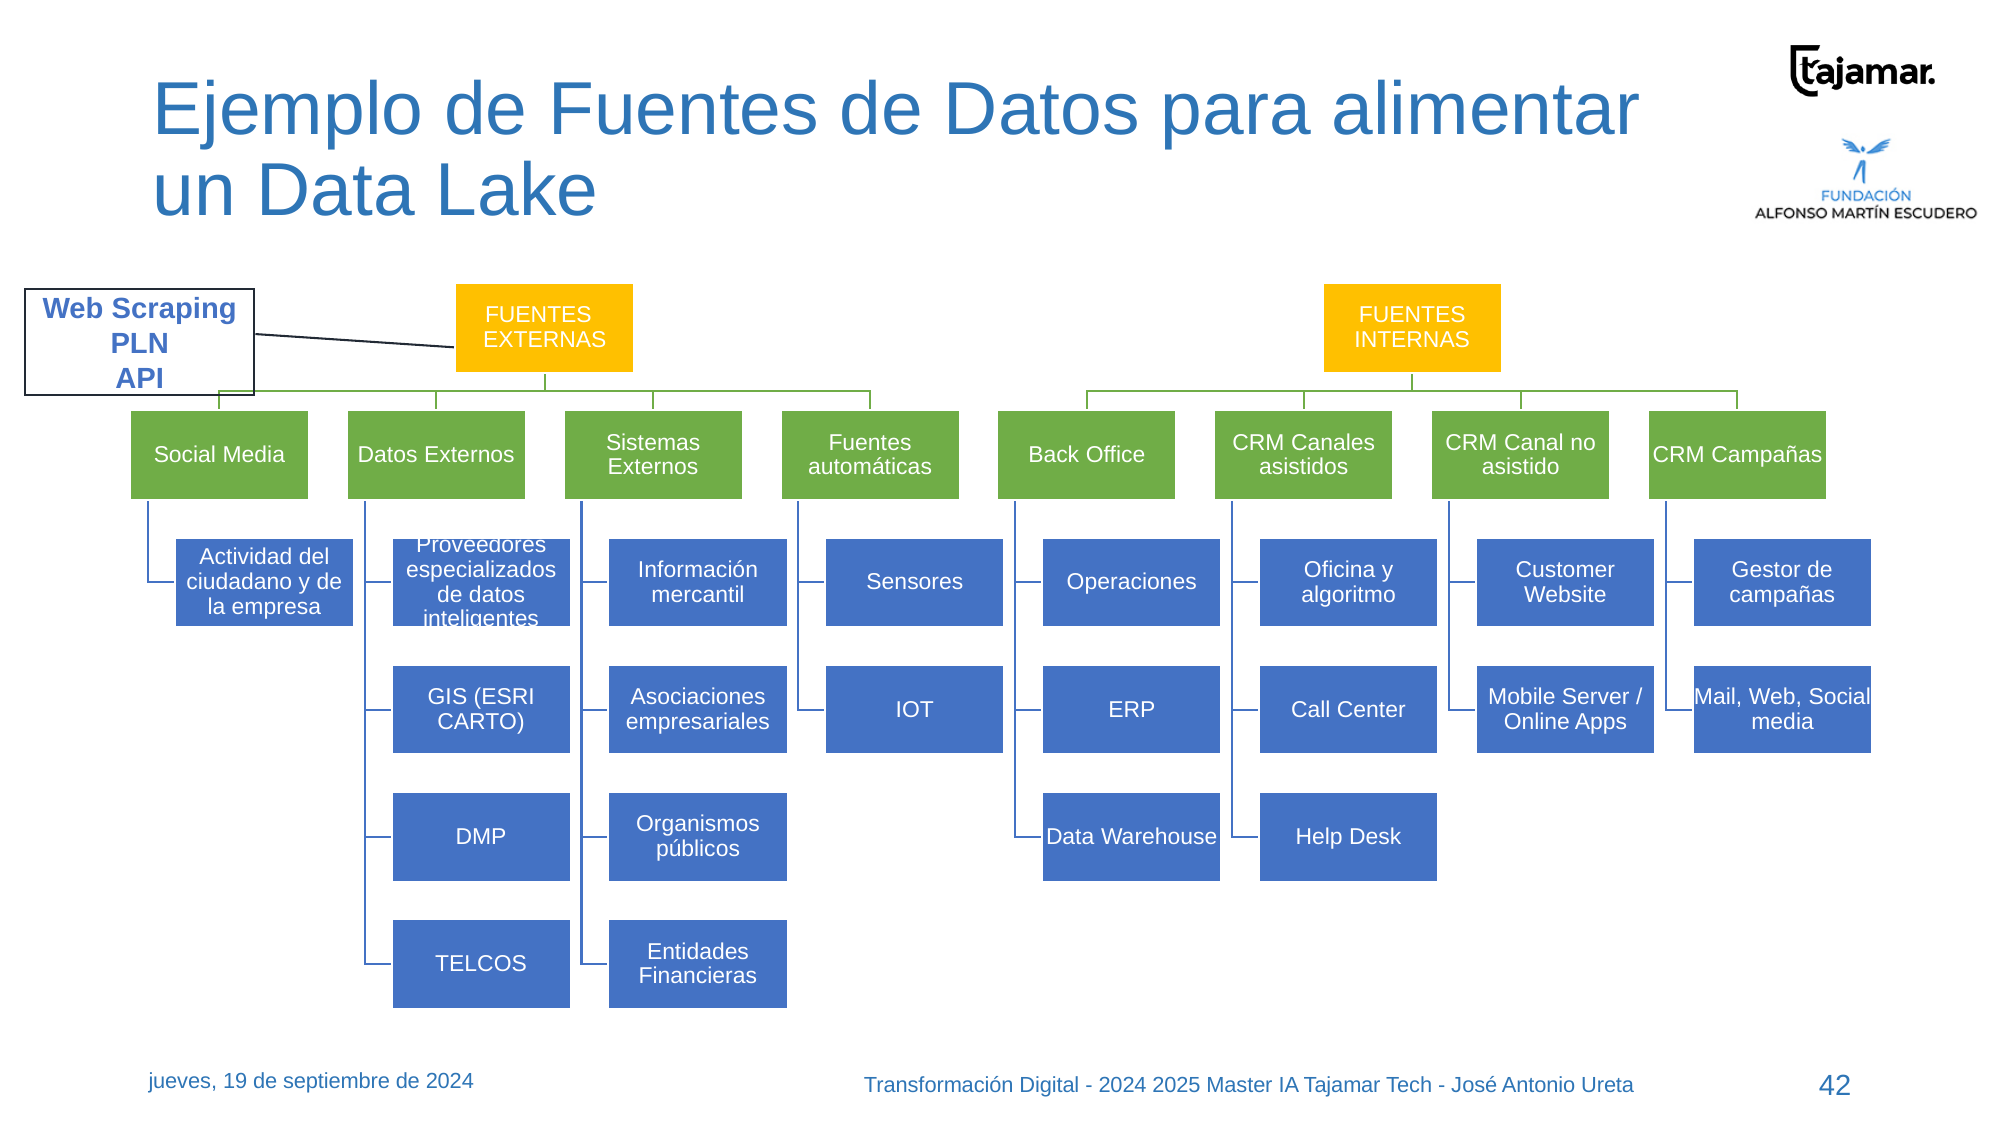

# Ejemplo de Fuentes de Datos para alimentar un Data Lake
FUENTES   EXTERNAS
Social Media
Actividad del ciudadano y de la empresa
Datos Externos
Proveedores especializados de datos inteligentes
GIS (ESRI CARTO)
DMP
TELCOS
Sistemas Externos
Información mercantil
Asociaciones empresariales
Organismos públicos
Entidades Financieras
Fuentes automáticas
Sensores
IOT
FUENTES INTERNAS
Back Office
Operaciones
ERP
Data Warehouse
CRM Canales asistidos
Oficina y algoritmo
Call Center
Help Desk
CRM Canal no asistido
Customer Website
Mobile Server / Online Apps
CRM Campañas
Gestor de campañas
Mail, Web, Social media
Web Scraping
PLN
API
jueves, 19 de septiembre de 2024
Transformación Digital - 2024 2025 Master IA Tajamar Tech - José Antonio Ureta
42